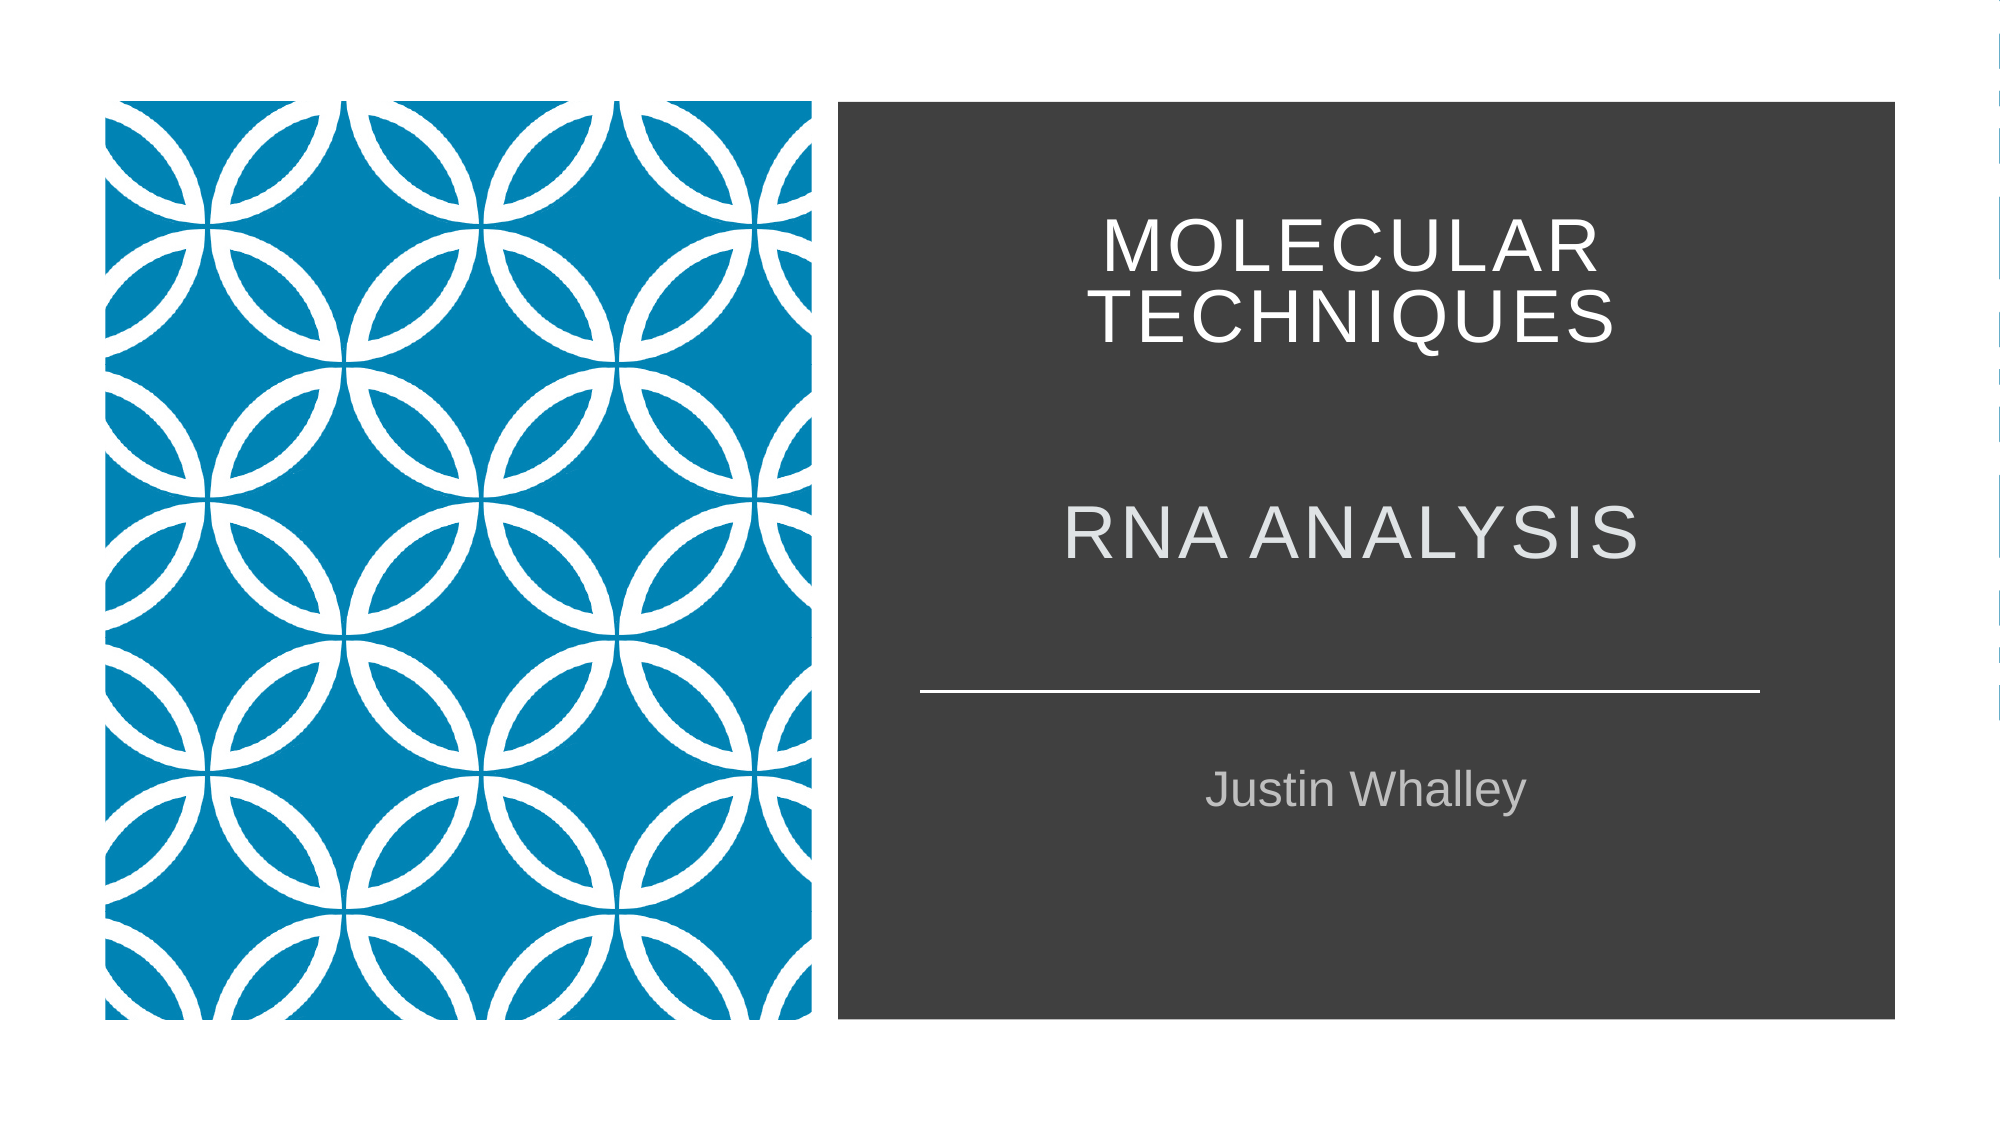

# Molecular techniques RNA analysis

Justin Whalley